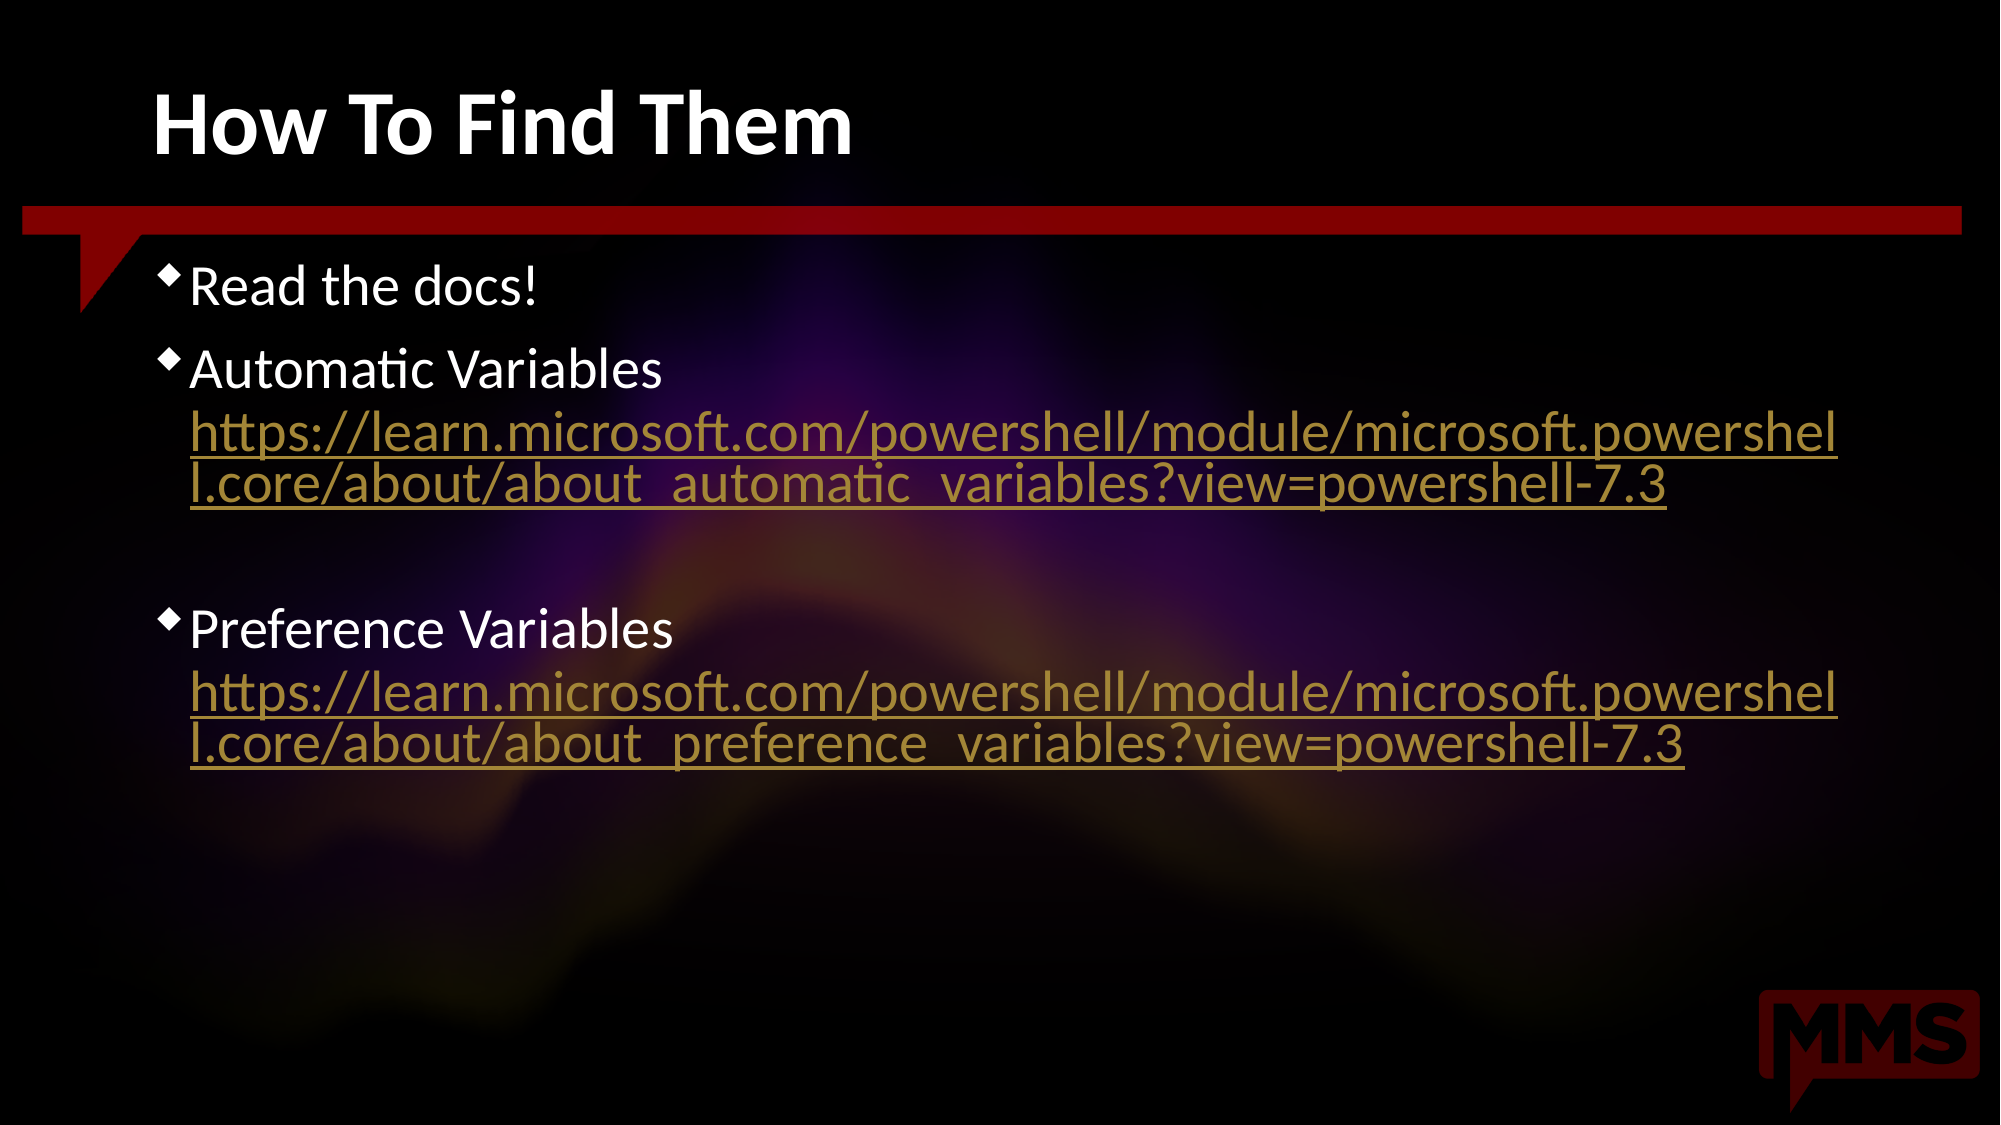

# How To Find Them
Read the docs!
Automatic Variables
https://learn.microsoft.com/powershell/module/microsoft.powershell.core/about/about_automatic_variables?view=powershell-7.3
Preference Variables
https://learn.microsoft.com/powershell/module/microsoft.powershell.core/about/about_preference_variables?view=powershell-7.3